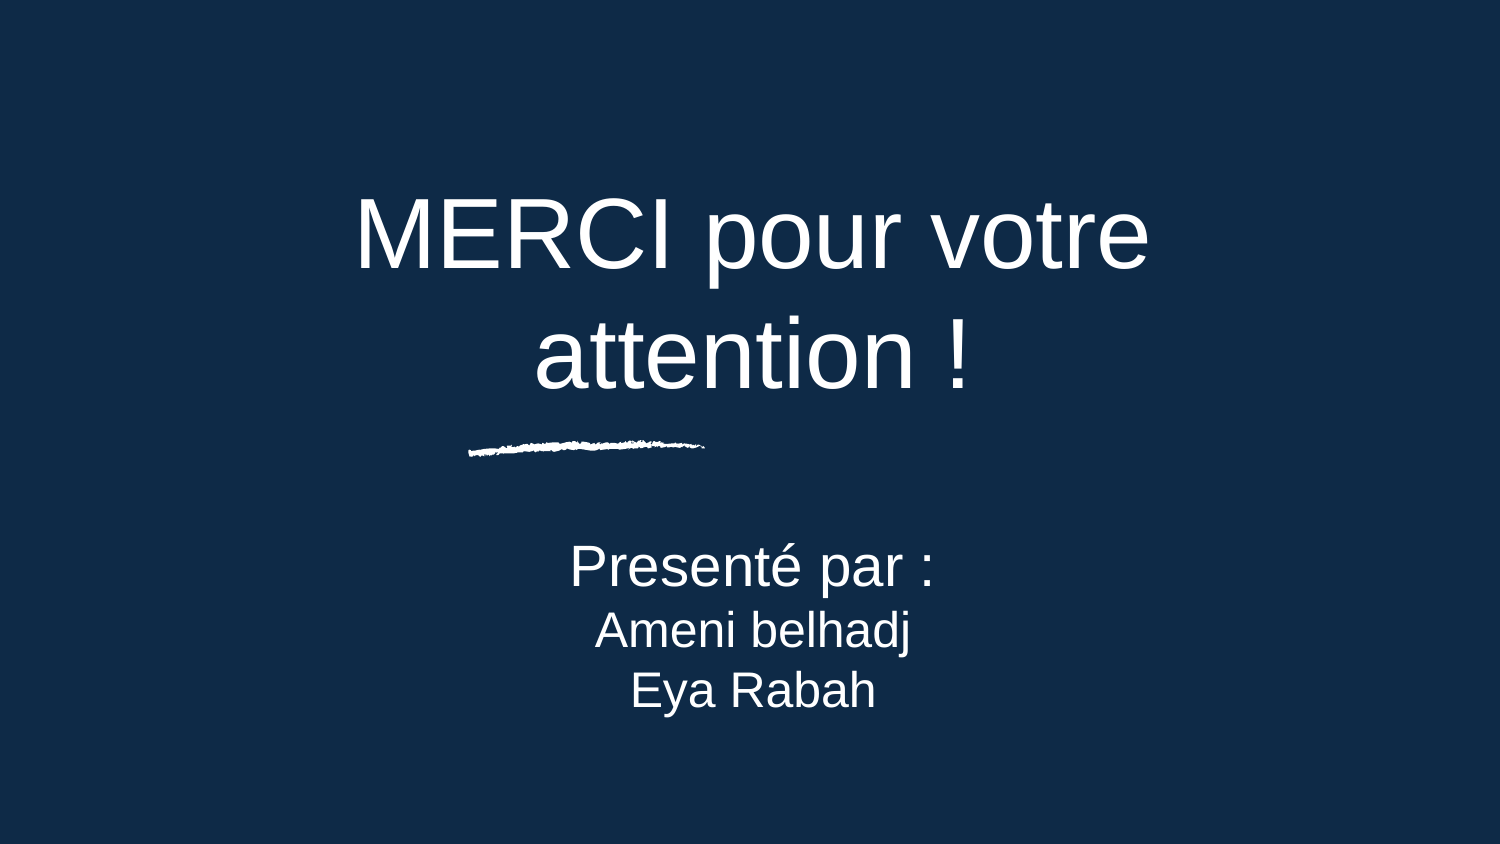

MERCI pour votre attention !

Presenté par :
Ameni belhadj
Eya Rabah